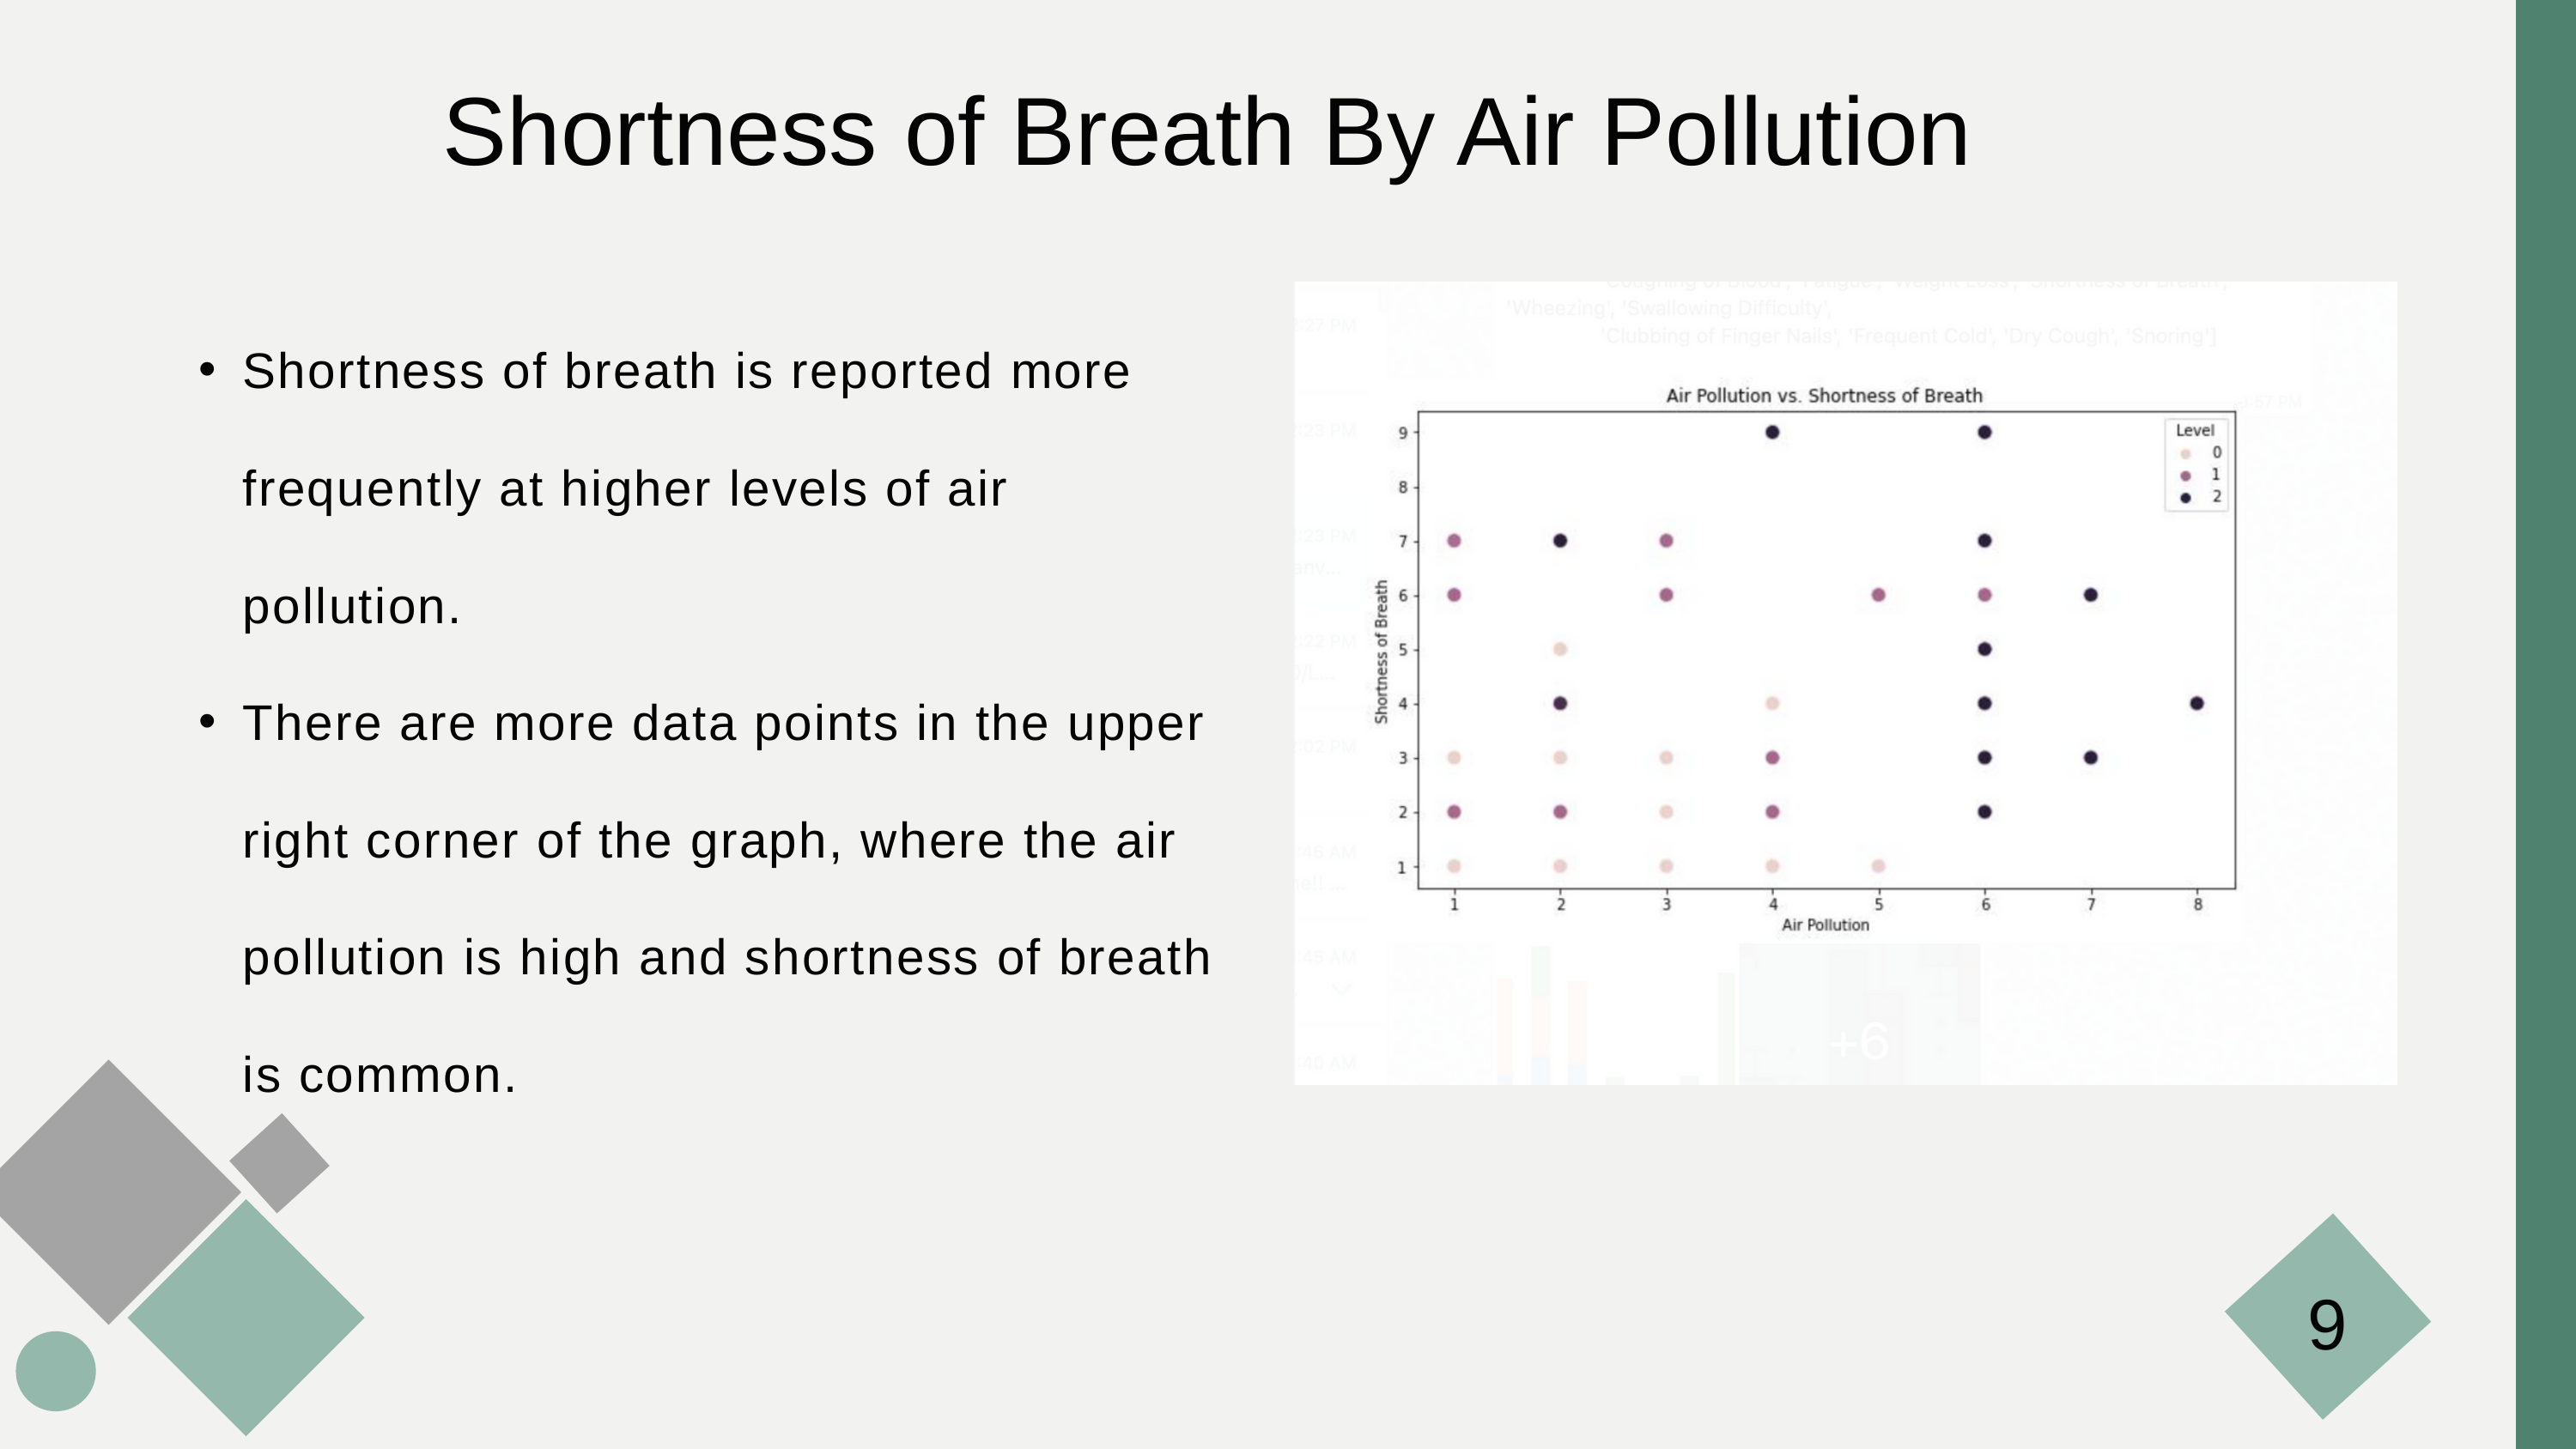

Shortness of Breath By Air Pollution
Shortness of breath is reported more frequently at higher levels of air pollution.
There are more data points in the upper right corner of the graph, where the air pollution is high and shortness of breath is common.

9